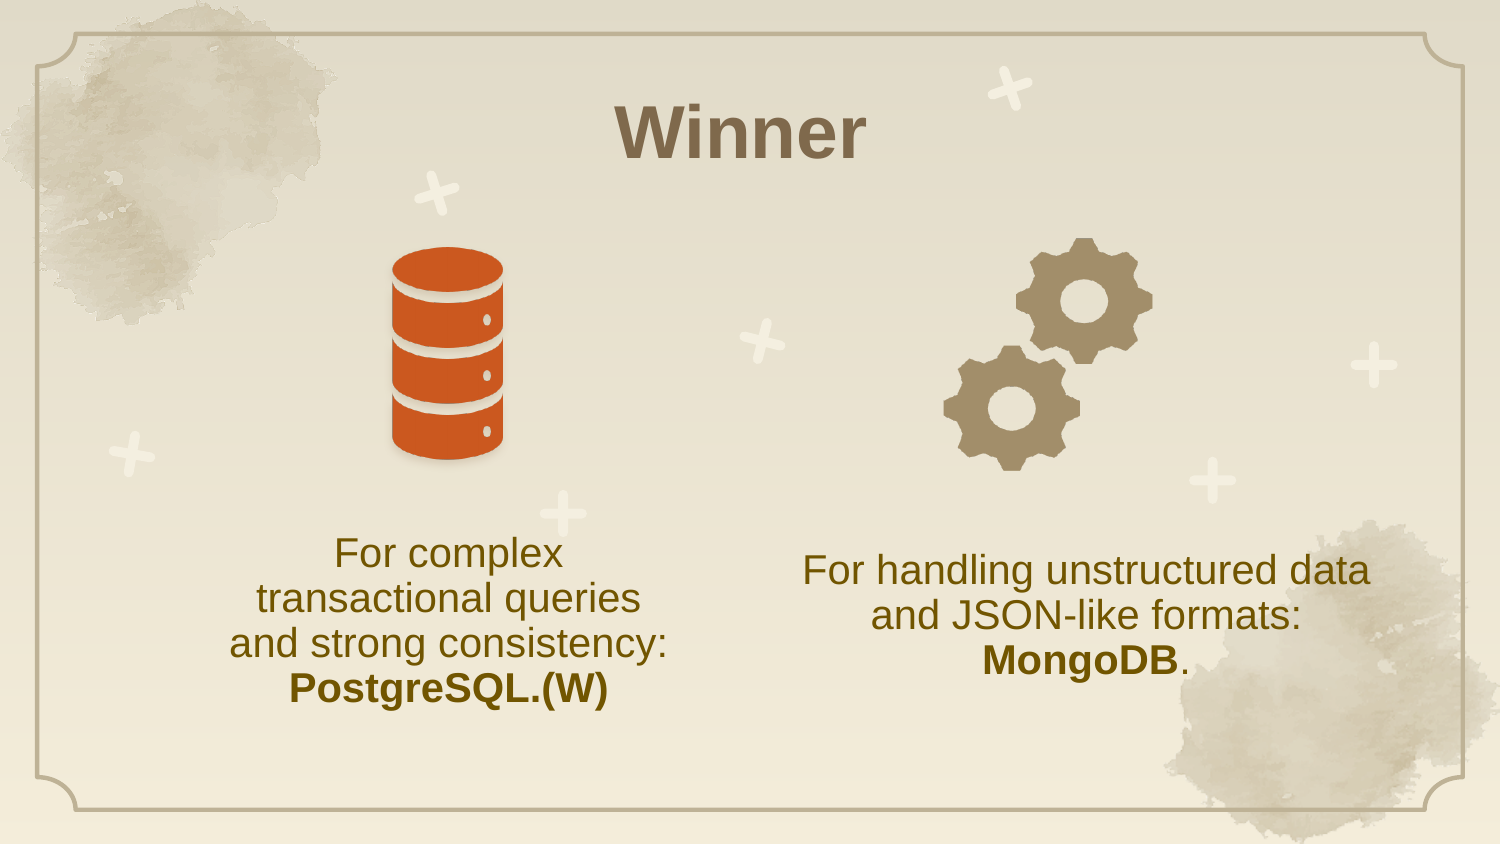

# Winner

For complex transactional queries and strong consistency: PostgreSQL.(W)
For handling unstructured data and JSON-like formats: MongoDB.